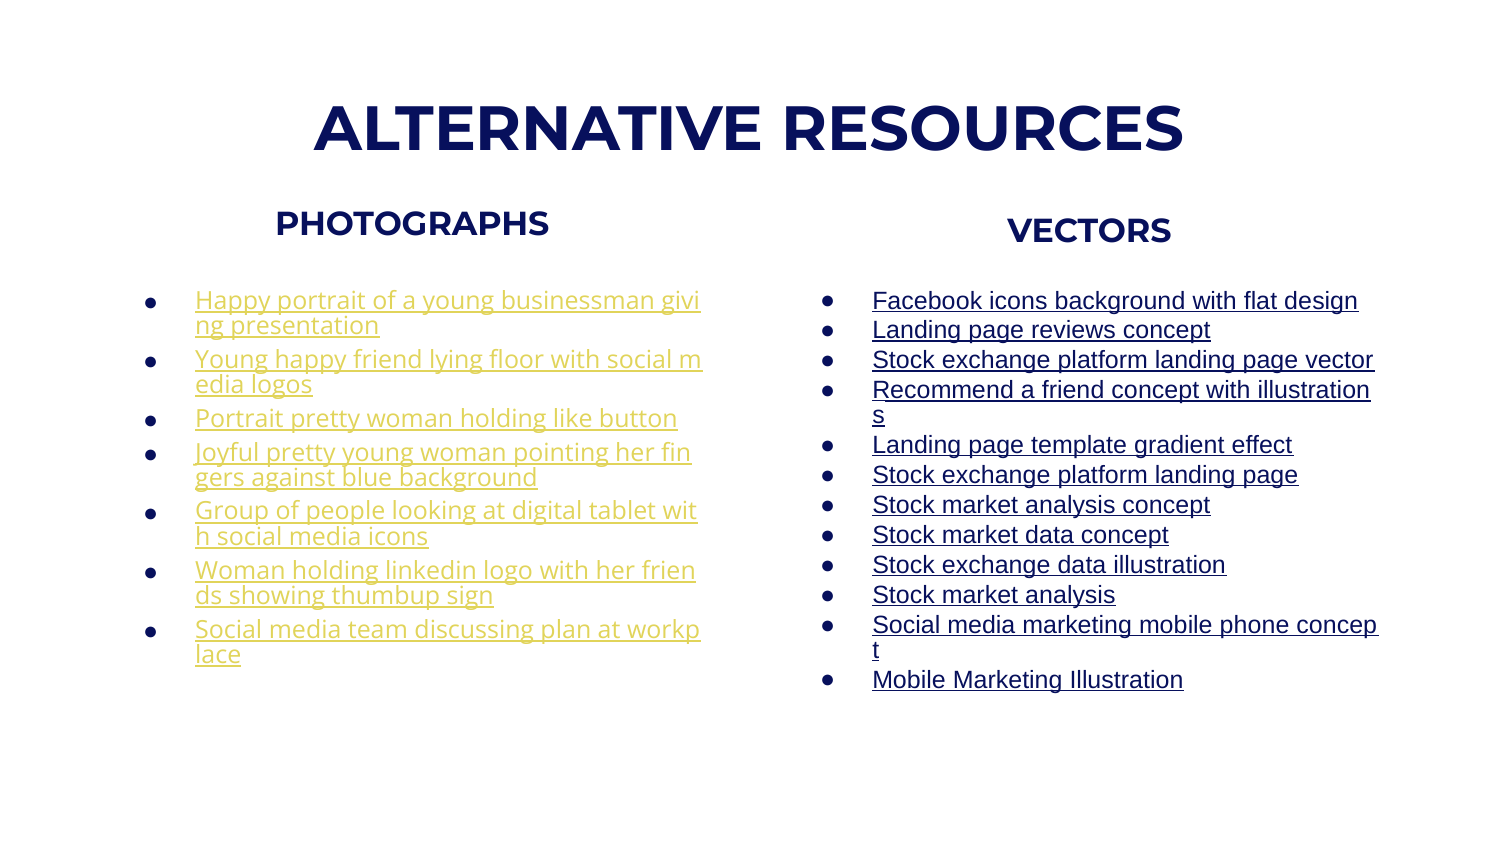

# ALTERNATIVE RESOURCES
PHOTOGRAPHS
VECTORS
Facebook icons background with flat design
Landing page reviews concept
Stock exchange platform landing page vector
Recommend a friend concept with illustrations
Landing page template gradient effect
Stock exchange platform landing page
Stock market analysis concept
Stock market data concept
Stock exchange data illustration
Stock market analysis
Social media marketing mobile phone concept
Mobile Marketing Illustration
Happy portrait of a young businessman giving presentation
Young happy friend lying floor with social media logos
Portrait pretty woman holding like button
Joyful pretty young woman pointing her fingers against blue background
Group of people looking at digital tablet with social media icons
Woman holding linkedin logo with her friends showing thumbup sign
Social media team discussing plan at workplace